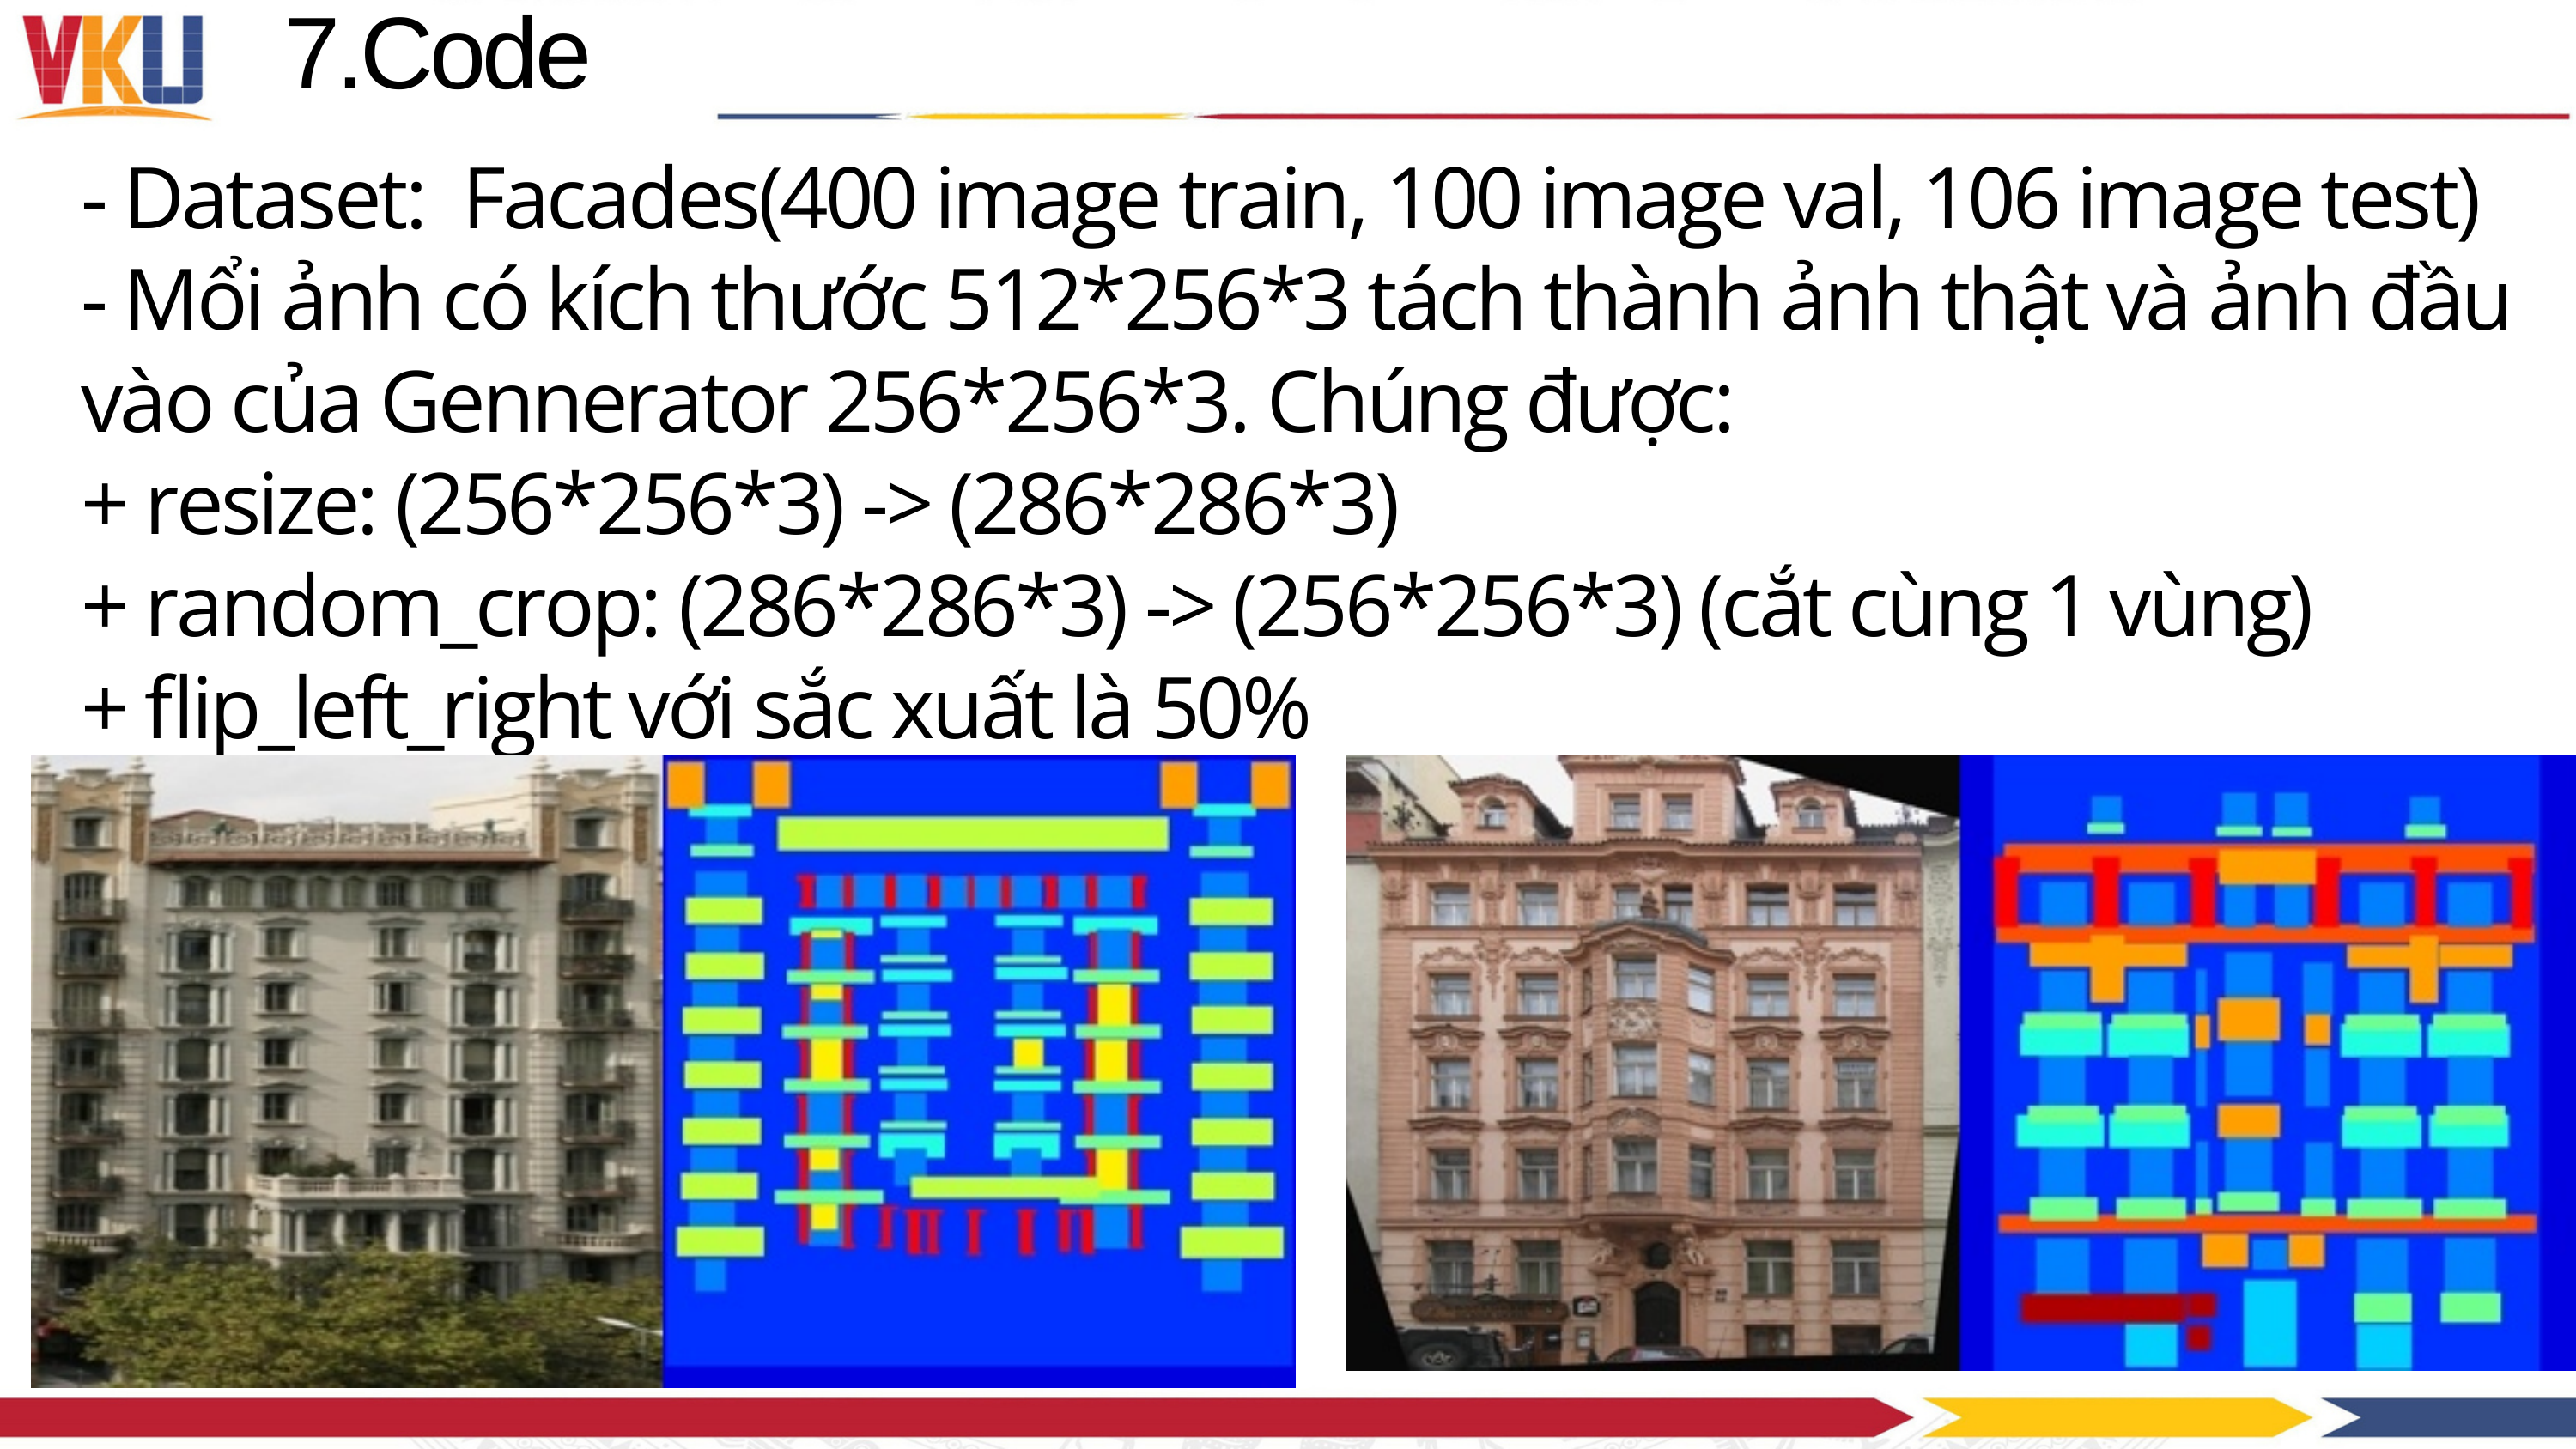

7.Code
- Dataset:  Facades(400 image train, 100 image val, 106 image test)
- Mổi ảnh có kích thước 512*256*3 tách thành ảnh thật và ảnh đầu vào của Gennerator 256*256*3. Chúng được:
+ resize: (256*256*3) -> (286*286*3)
+ random_crop: (286*286*3) -> (256*256*3) (cắt cùng 1 vùng)
+ flip_left_right với sắc xuất là 50%